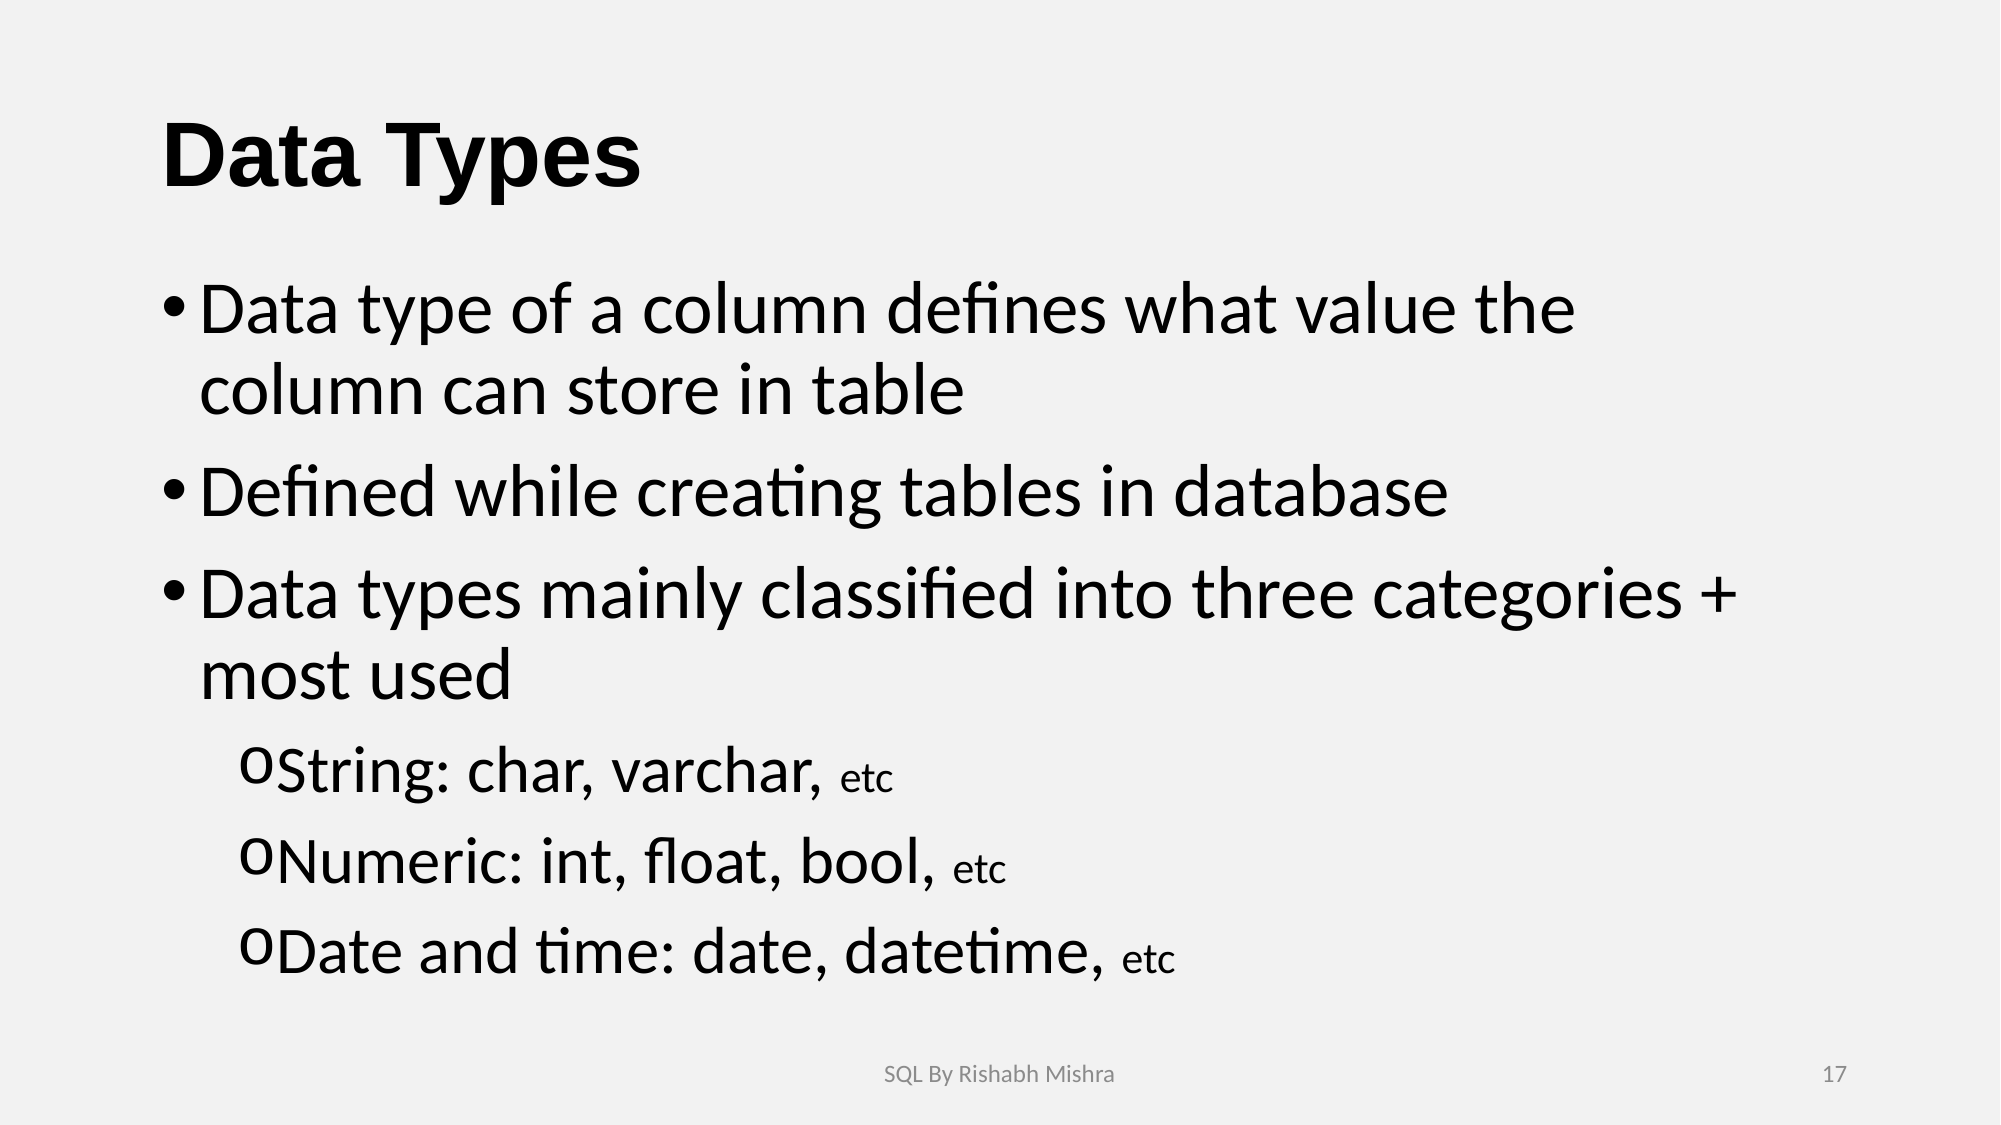

# Data Types
Data type of a column defines what value the column can store in table
Defined while creating tables in database
Data types mainly classified into three categories + most used
String: char, varchar, etc
Numeric: int, float, bool, etc
Date and time: date, datetime, etc
SQL By Rishabh Mishra
17